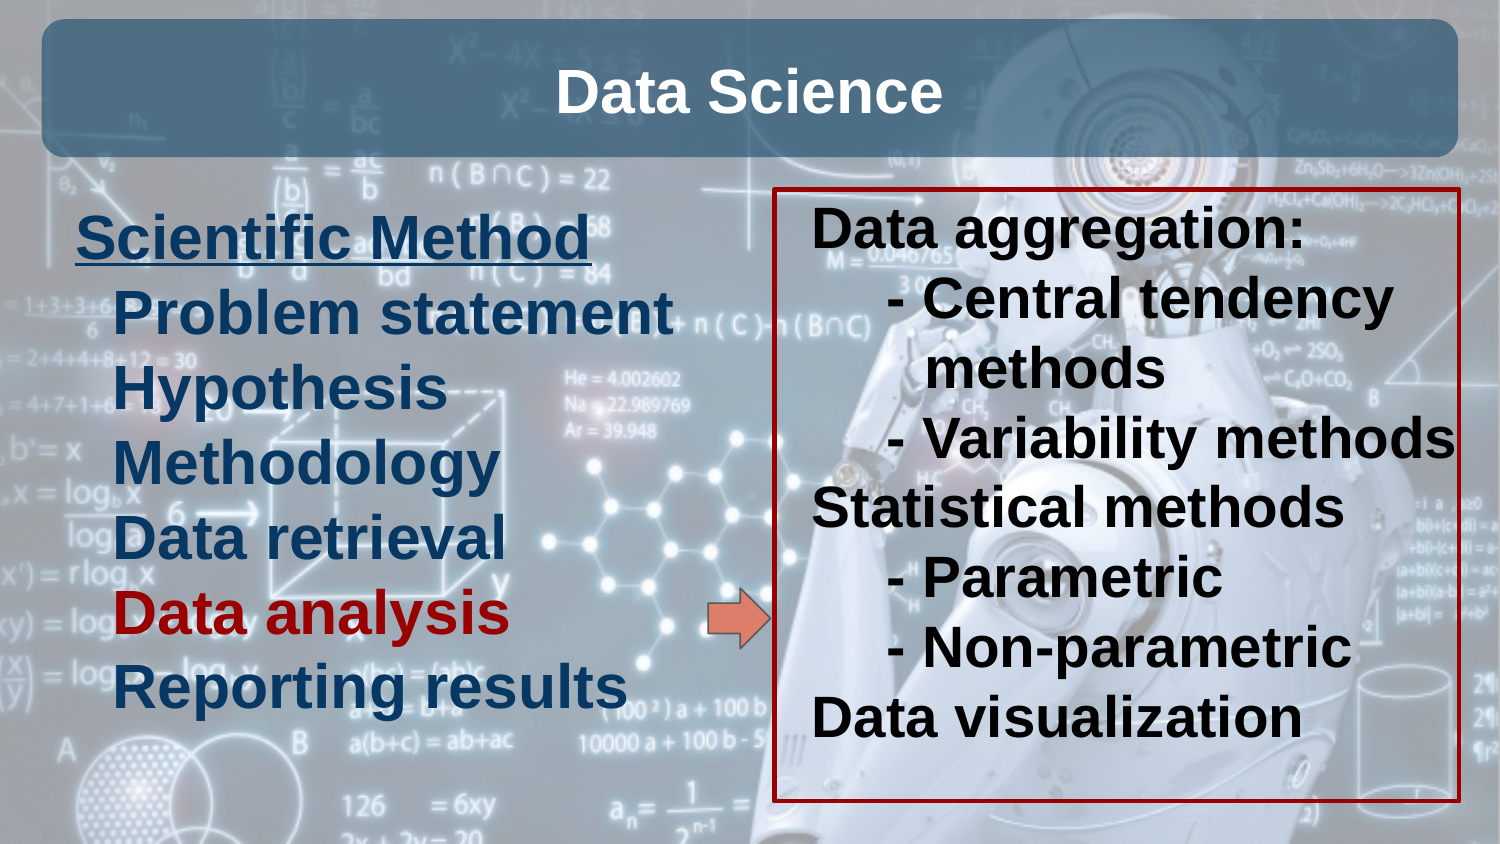

# Data Science
Data aggregation:
- Central tendency methods
- Variability methods
Statistical methods
- Parametric
- Non-parametric
Data visualization
Scientific Method
Problem statement
Hypothesis
Methodology
Data retrieval
Data analysis
Reporting results